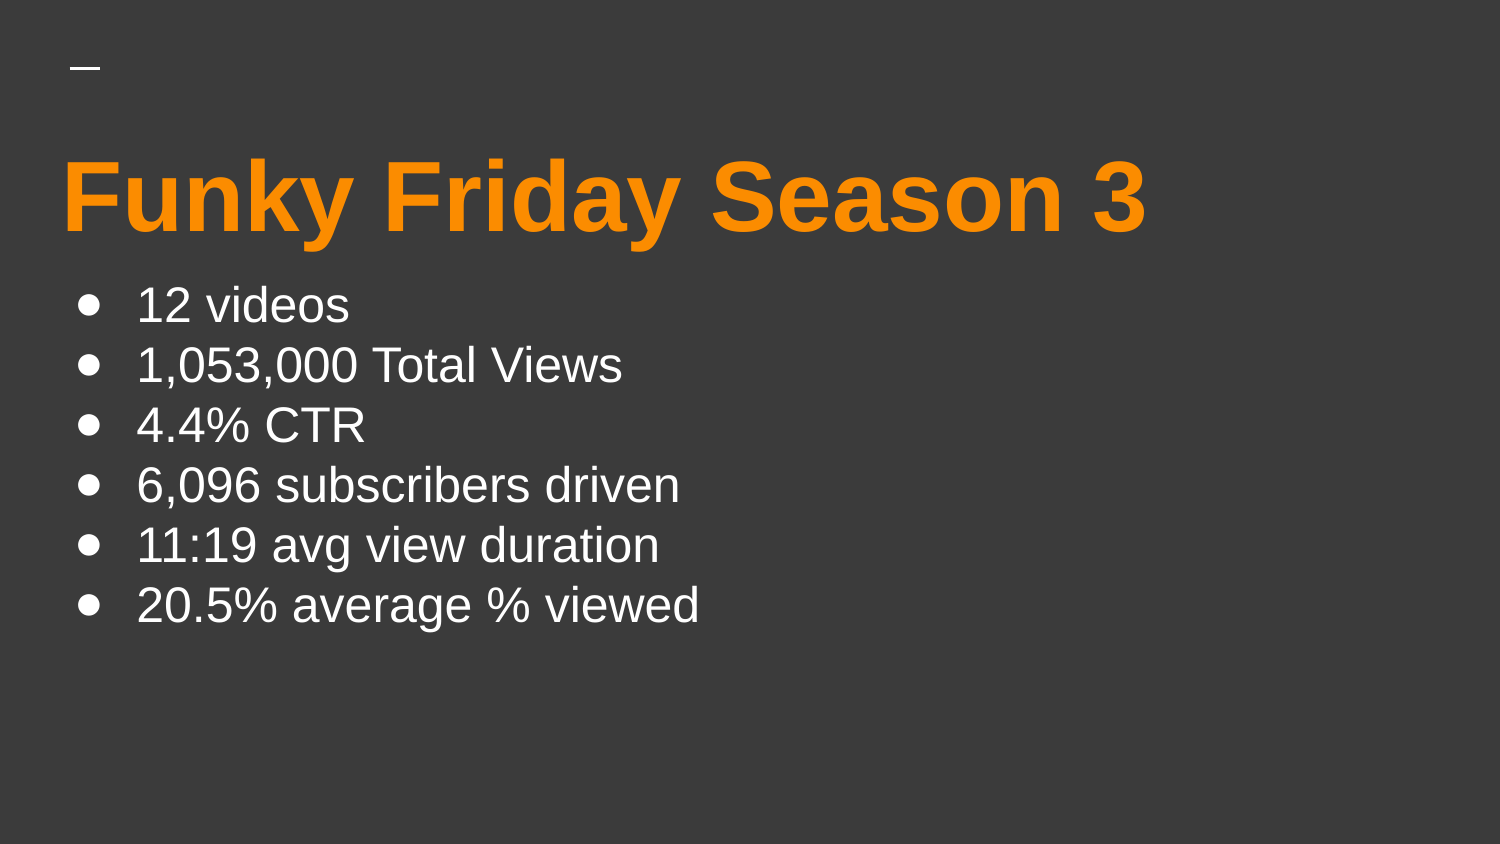

# Funky Friday Season 3
12 videos
1,053,000 Total Views
4.4% CTR
6,096 subscribers driven
11:19 avg view duration
20.5% average % viewed